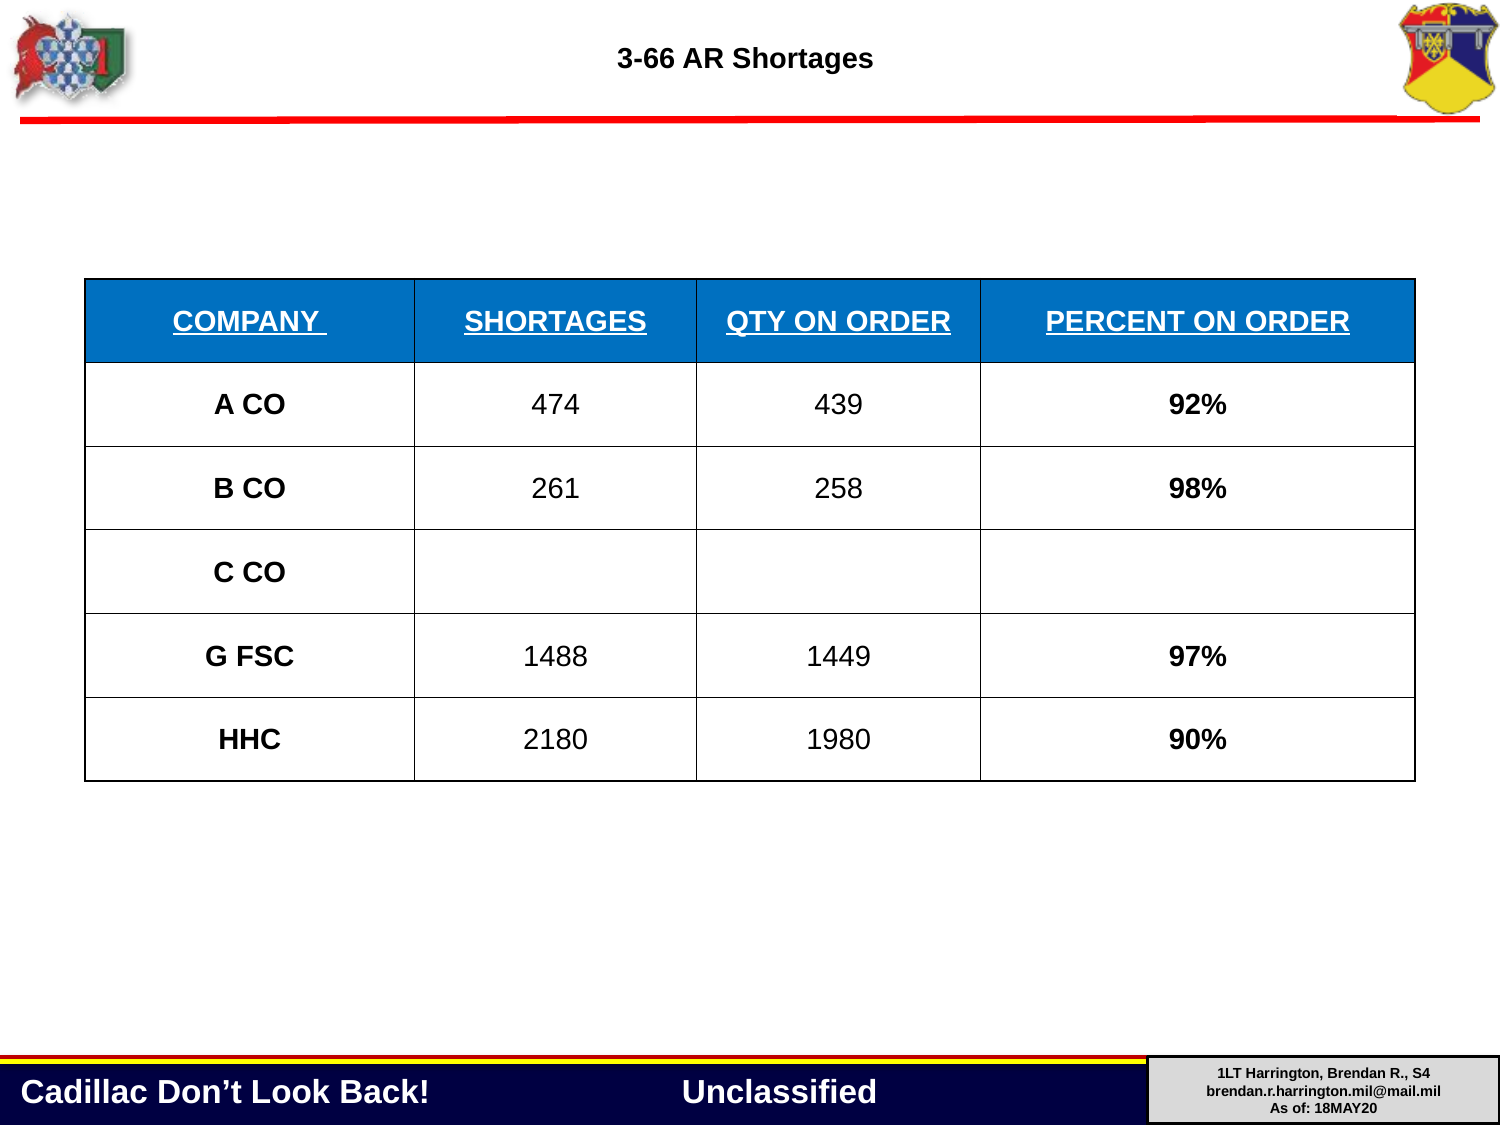

# 3-66 AR Shortages
| COMPANY | SHORTAGES | QTY ON ORDER | PERCENT ON ORDER |
| --- | --- | --- | --- |
| A CO | 474 | 439 | 92% |
| B CO | 261 | 258 | 98% |
| C CO |  |  |  |
| G FSC | 1488 | 1449 | 97% |
| HHC | 2180 | 1980 | 90% |
1LT Harrington, Brendan R., S4
brendan.r.harrington.mil@mail.mil
As of: 18MAY20